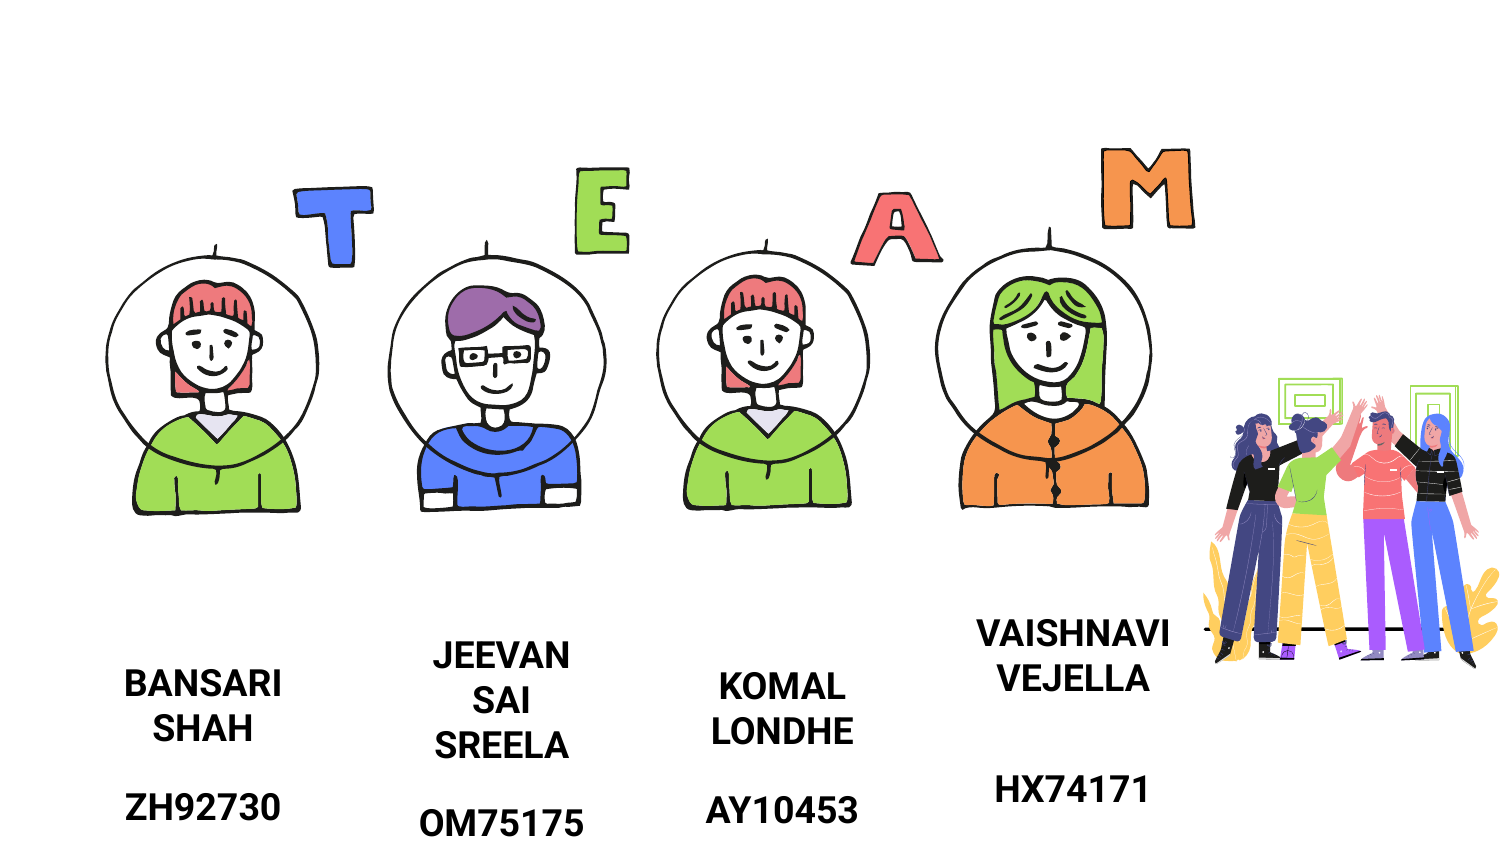

VAISHNAVI VEJELLA
HX74171

JEEVAN SAI SREELA
OM75175

BANSARI SHAH
ZH92730

KOMAL LONDHE
AY10453